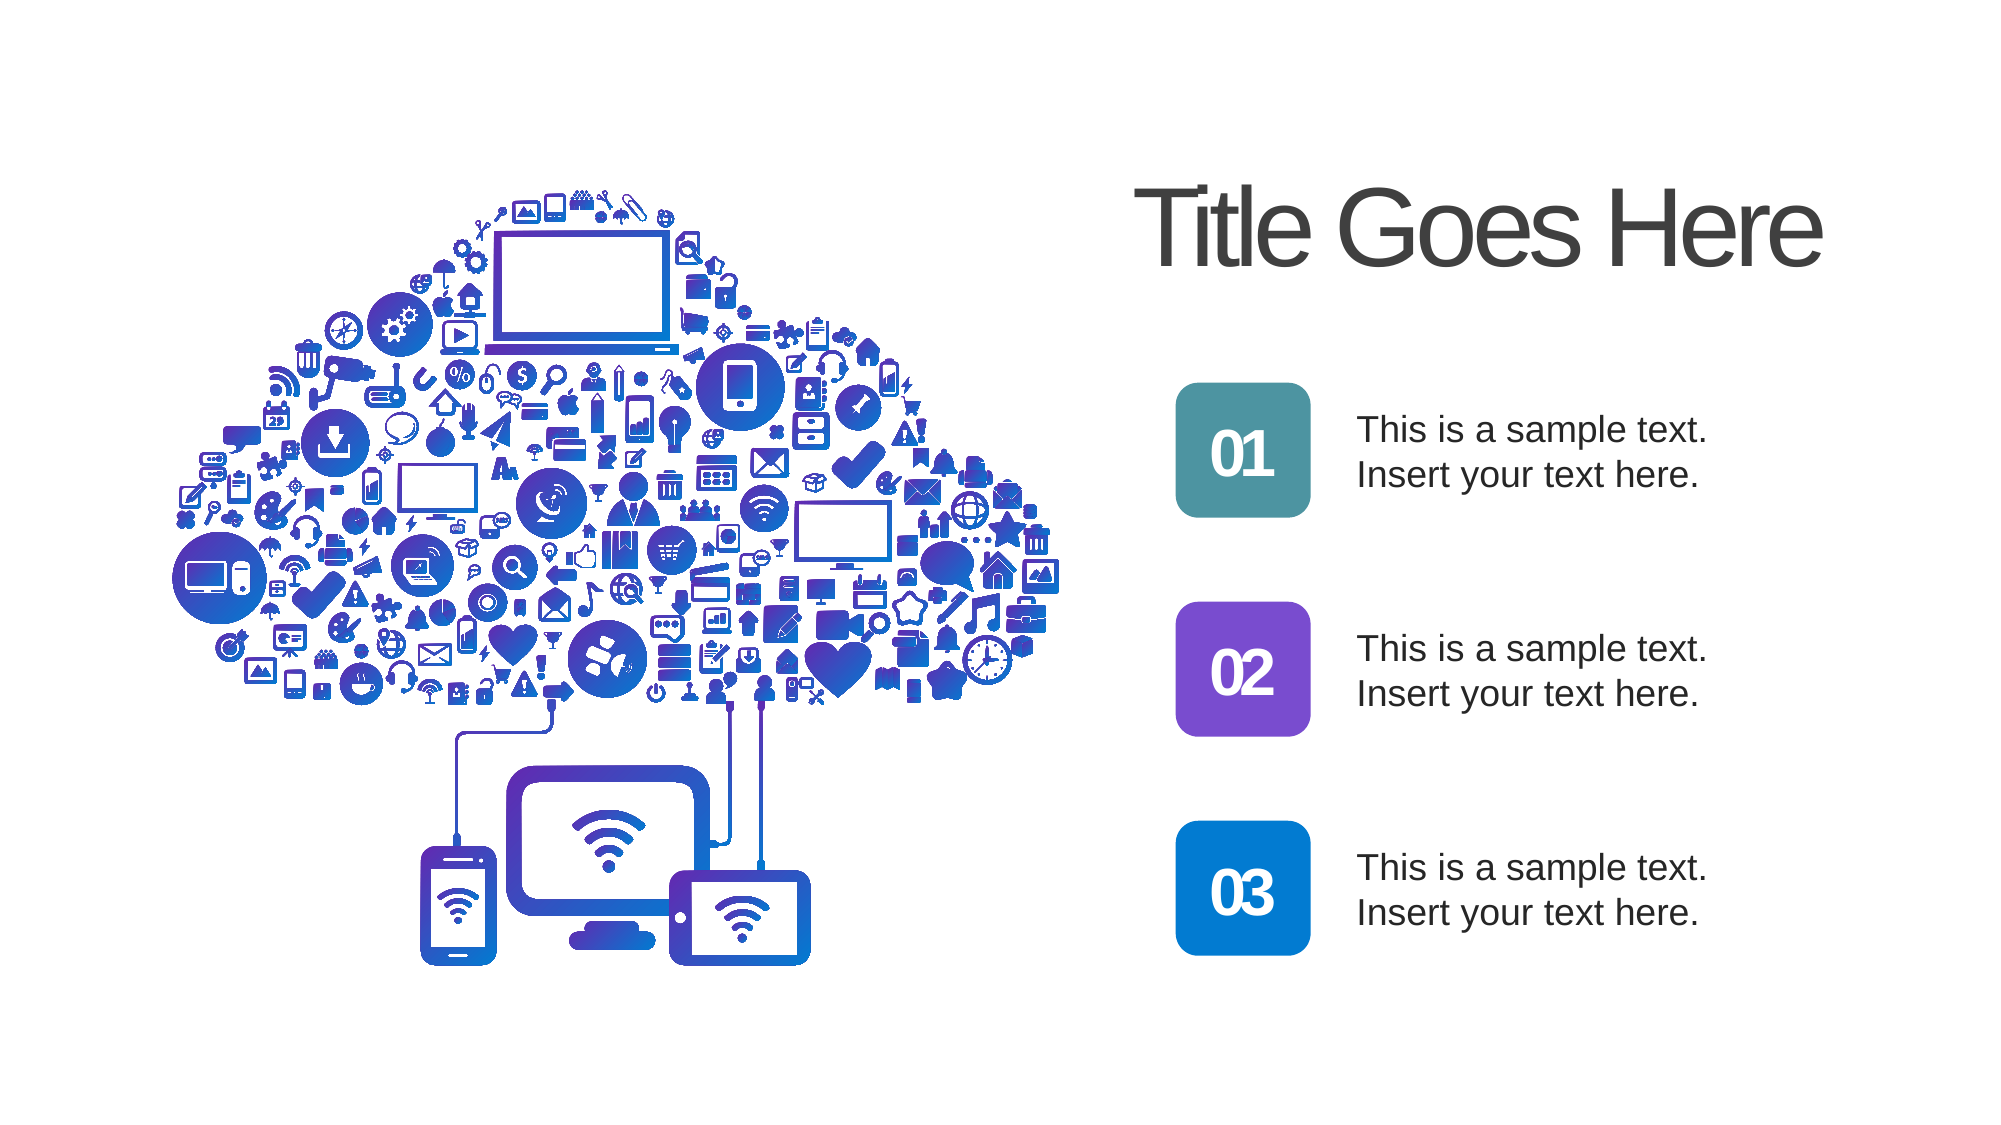

Title Goes Here

01
This is a sample text. Insert your text here.
02
This is a sample text. Insert your text here.
03
This is a sample text. Insert your text here.